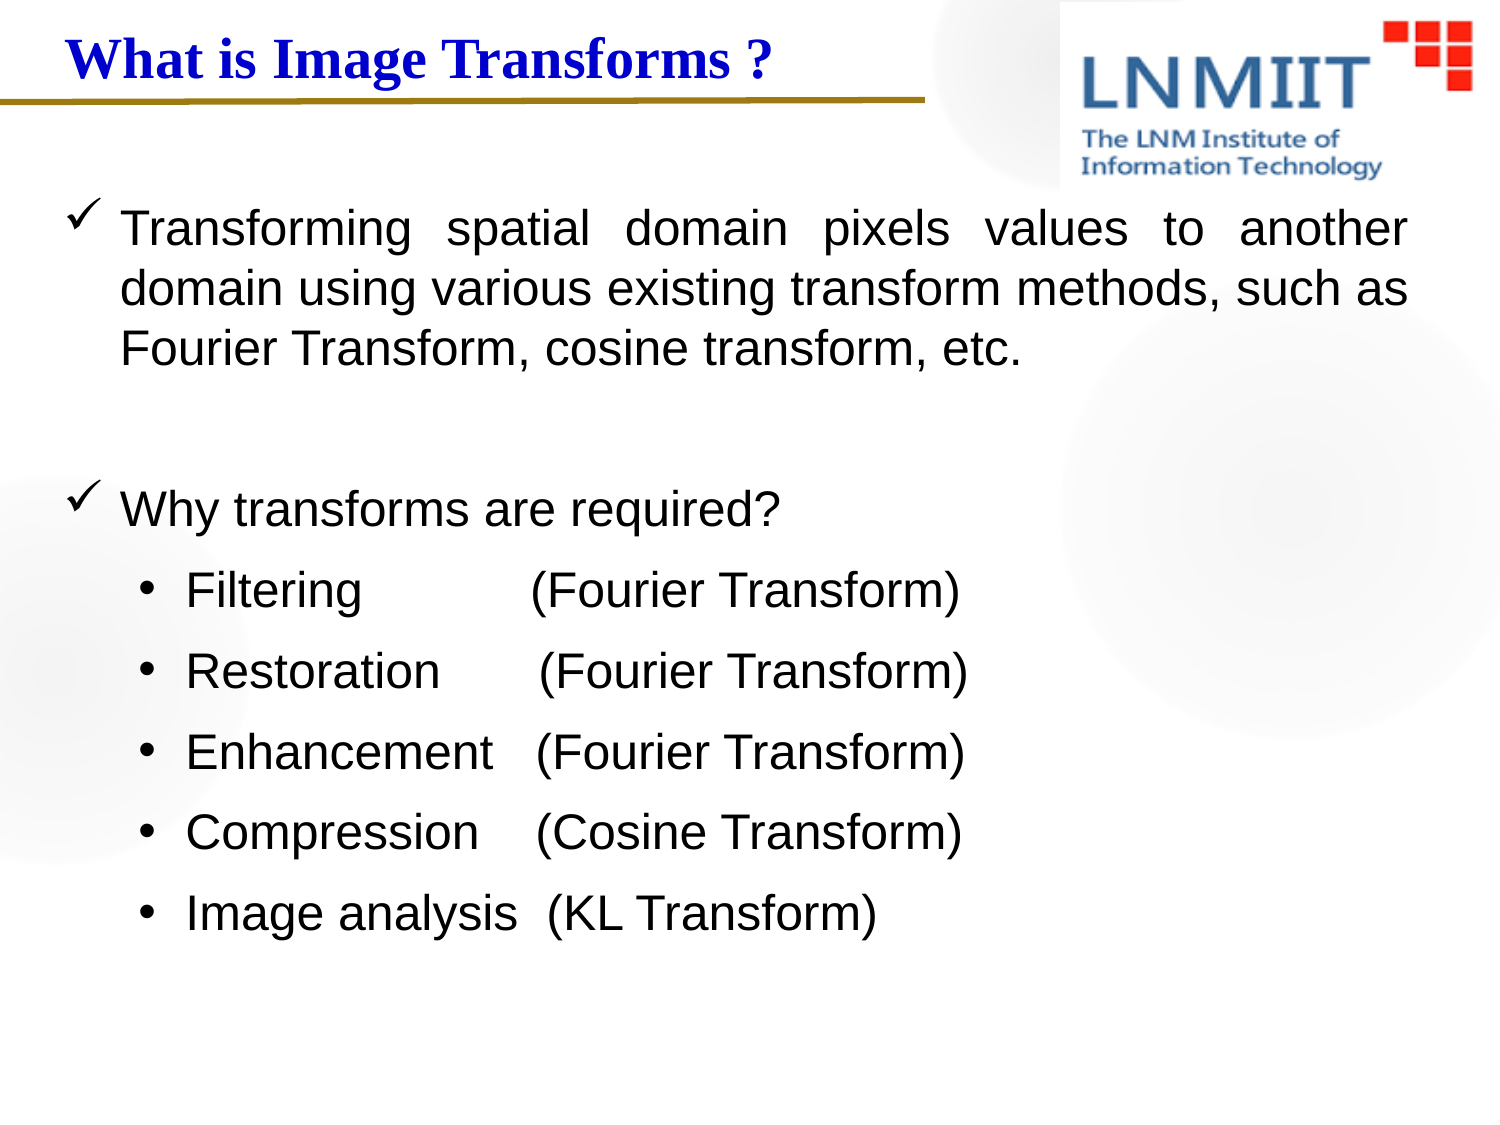

What is Image Transforms ?
Transforming spatial domain pixels values to another domain using various existing transform methods, such as Fourier Transform, cosine transform, etc.

Why transforms are required?
Filtering            (Fourier Transform)
Restoration       (Fourier Transform)
Enhancement   (Fourier Transform)
Compression    (Cosine Transform)
Image analysis  (KL Transform)